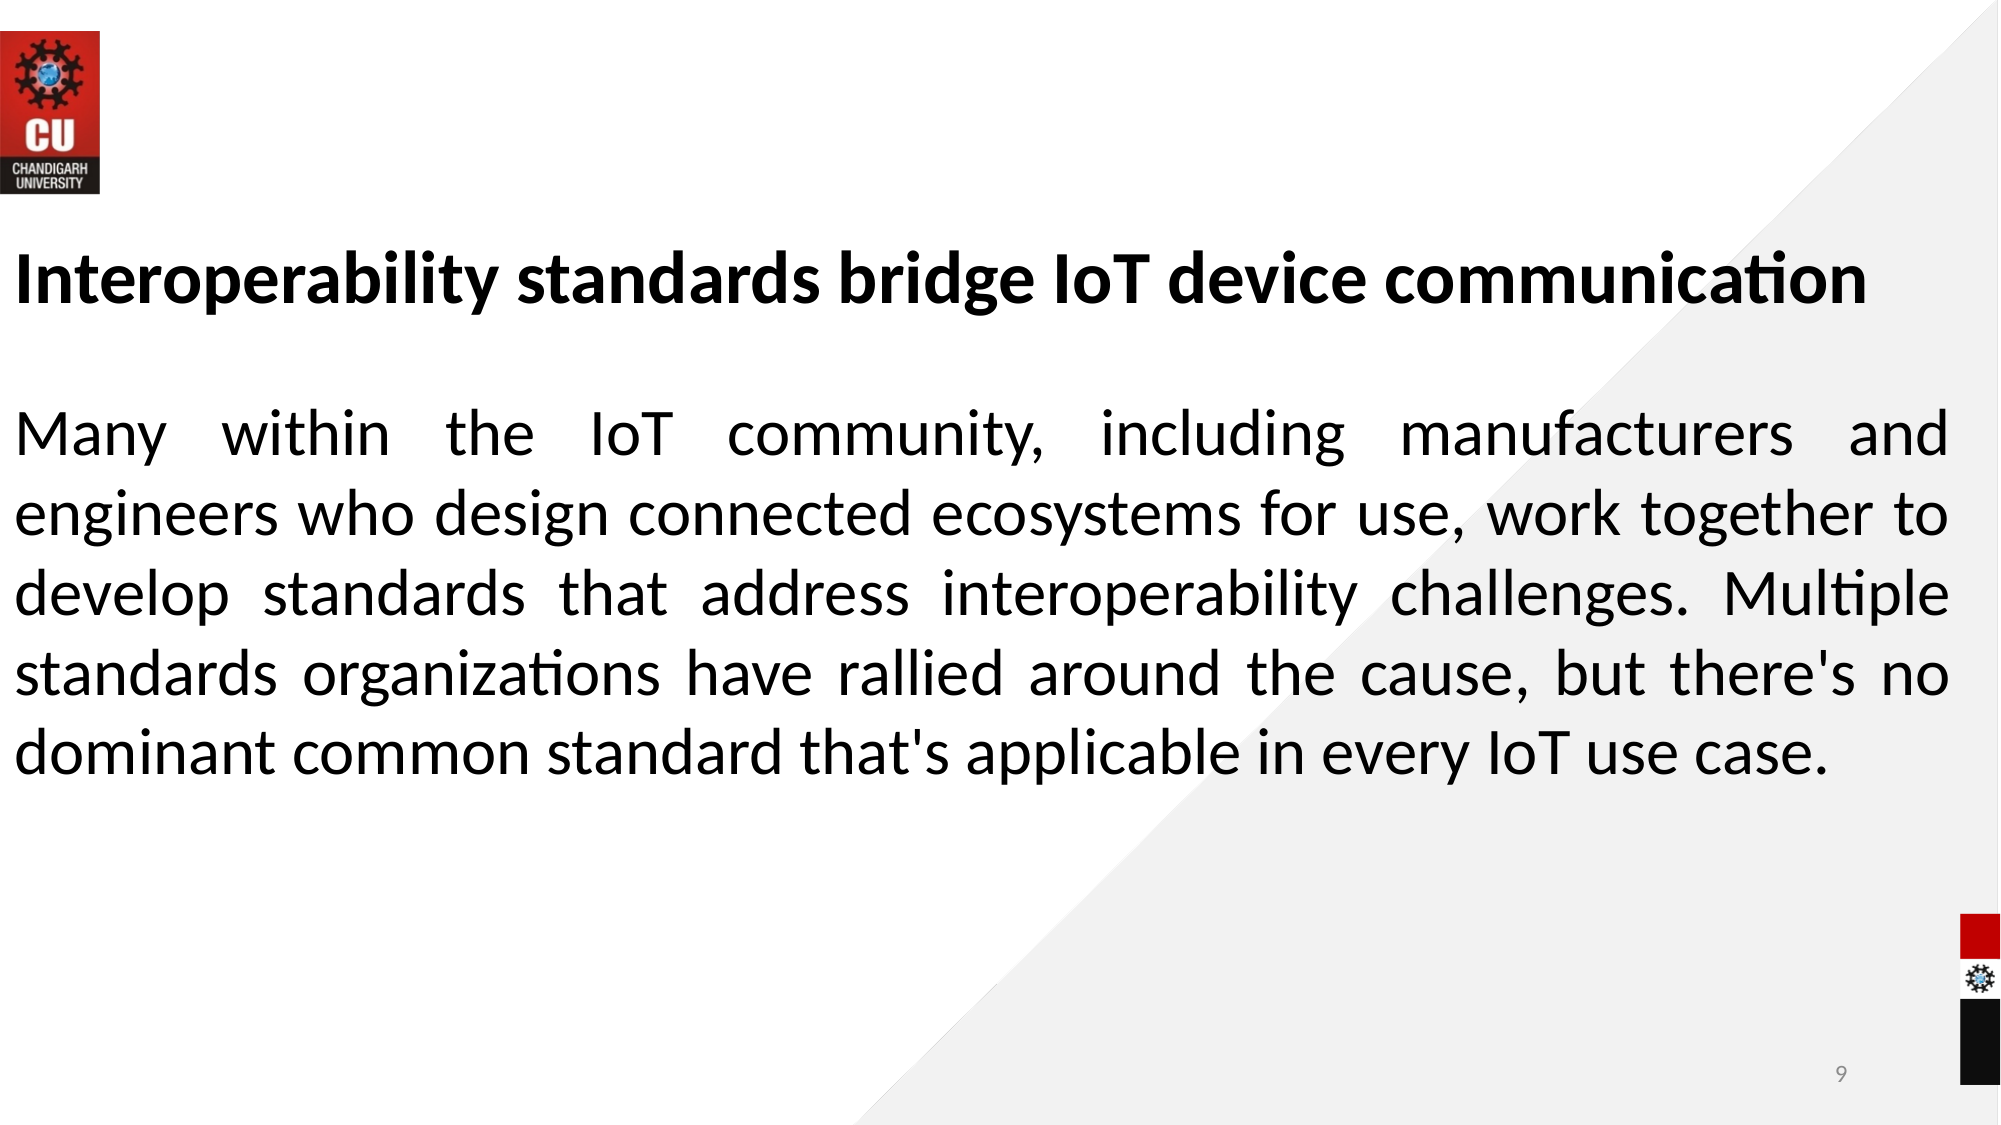

Interoperability standards bridge IoT device communication

Many within the IoT community, including manufacturers and engineers who design connected ecosystems for use, work together to develop standards that address interoperability challenges. Multiple standards organizations have rallied around the cause, but there's no dominant common standard that's applicable in every IoT use case.
9